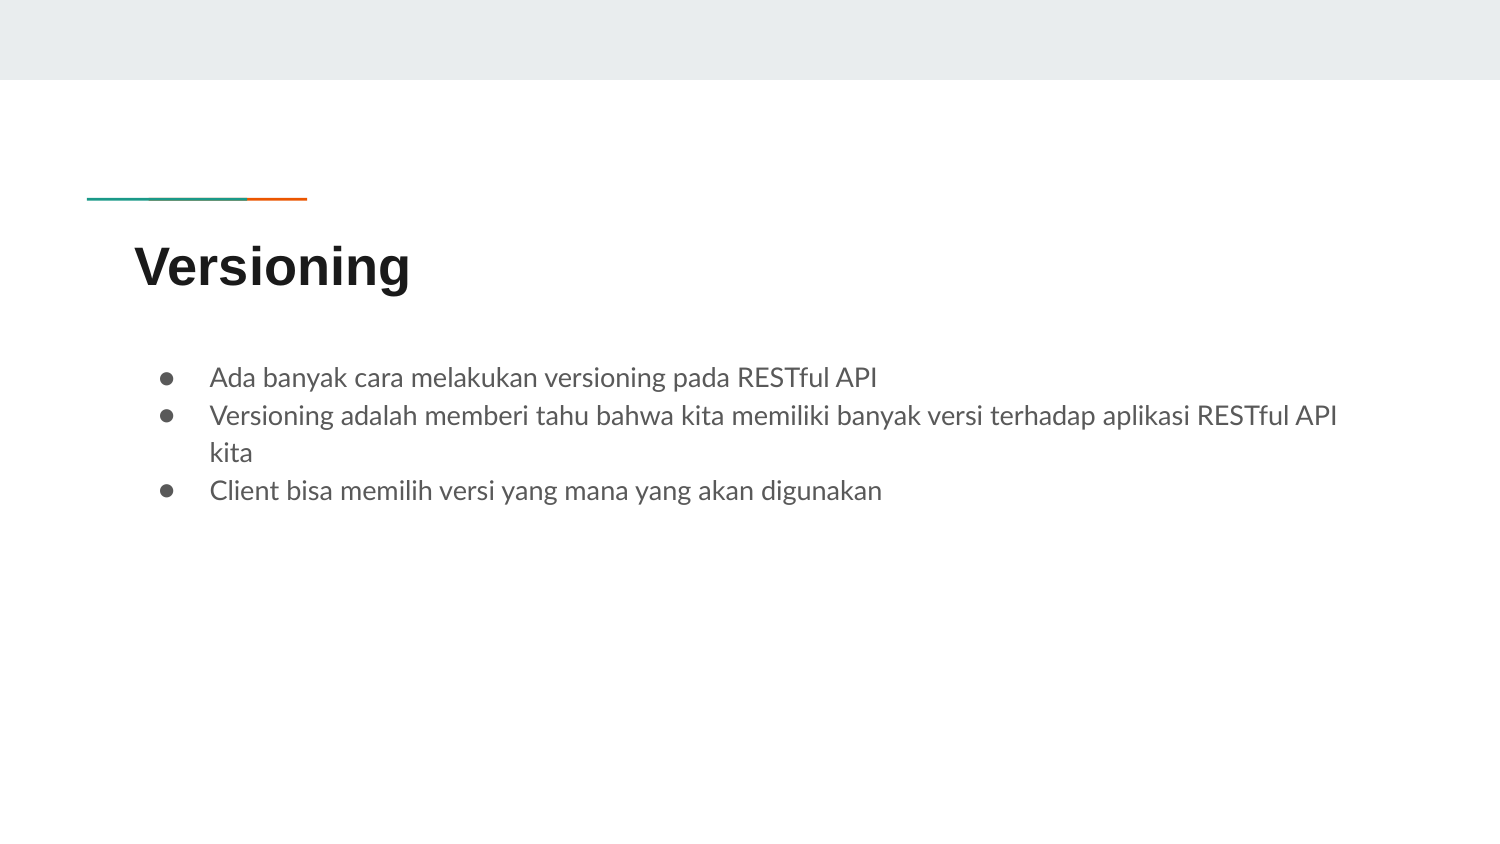

# Versioning
Ada banyak cara melakukan versioning pada RESTful API
Versioning adalah memberi tahu bahwa kita memiliki banyak versi terhadap aplikasi RESTful API kita
Client bisa memilih versi yang mana yang akan digunakan